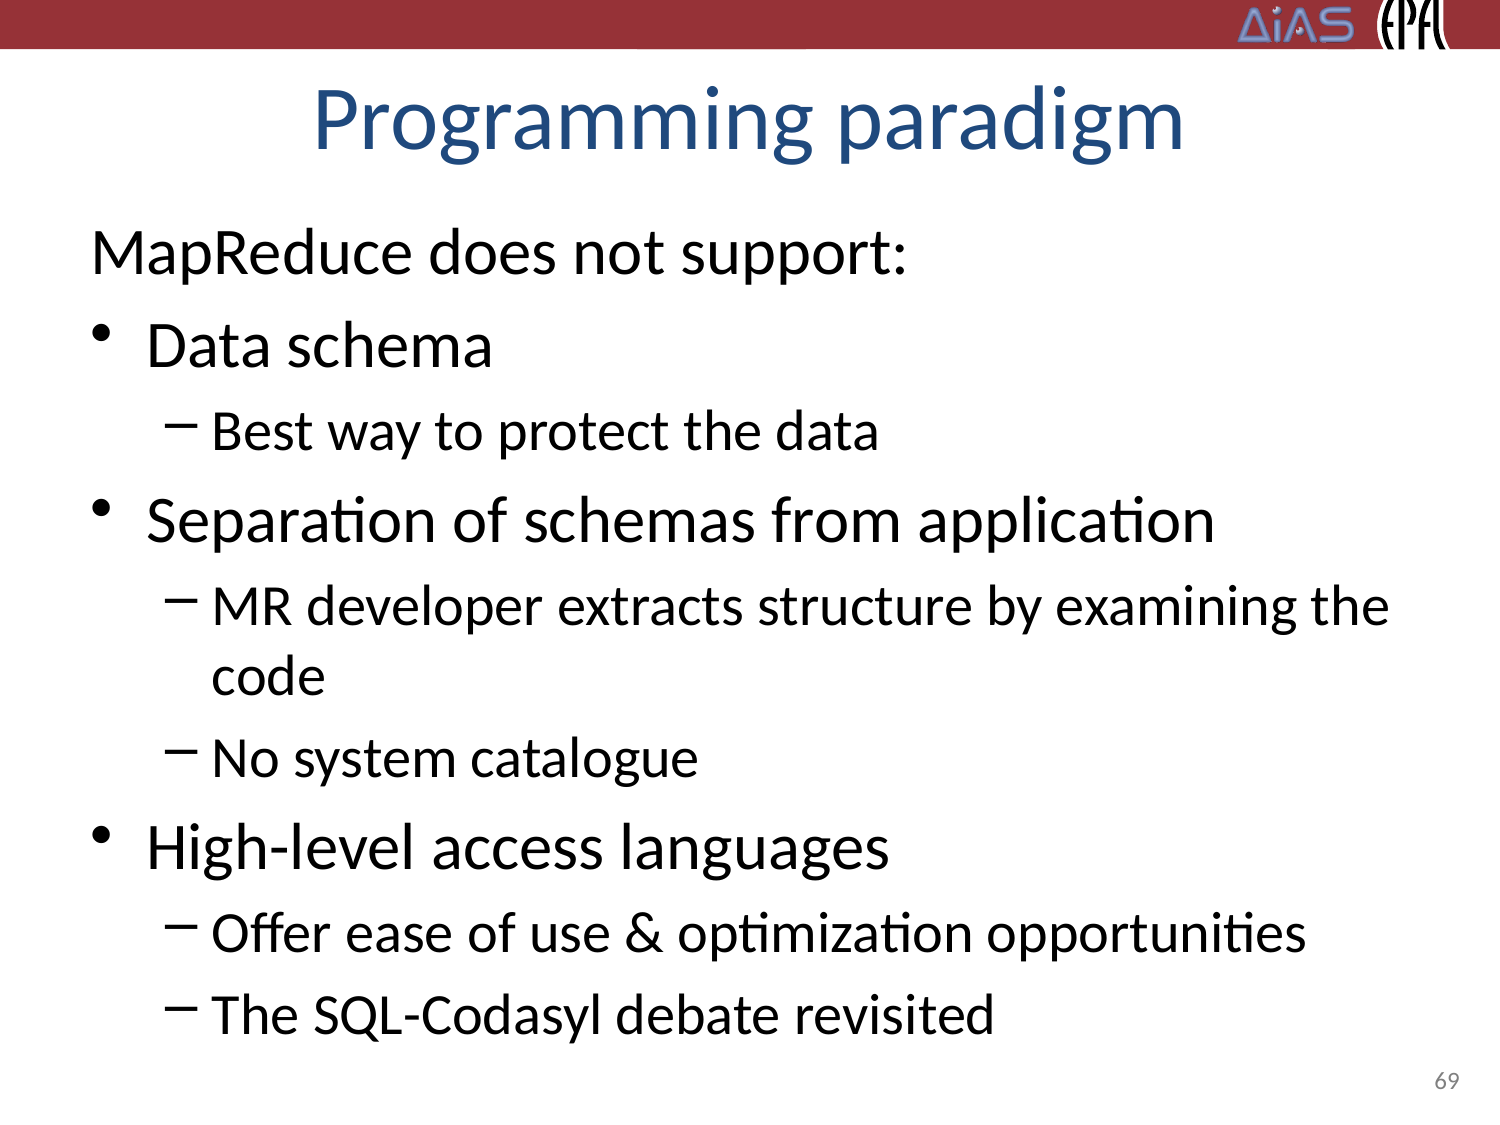

# Programming paradigm
MapReduce does not support:
Data schema
Best way to protect the data
Separation of schemas from application
MR developer extracts structure by examining the code
No system catalogue
High-level access languages
Offer ease of use & optimization opportunities
The SQL-Codasyl debate revisited

69